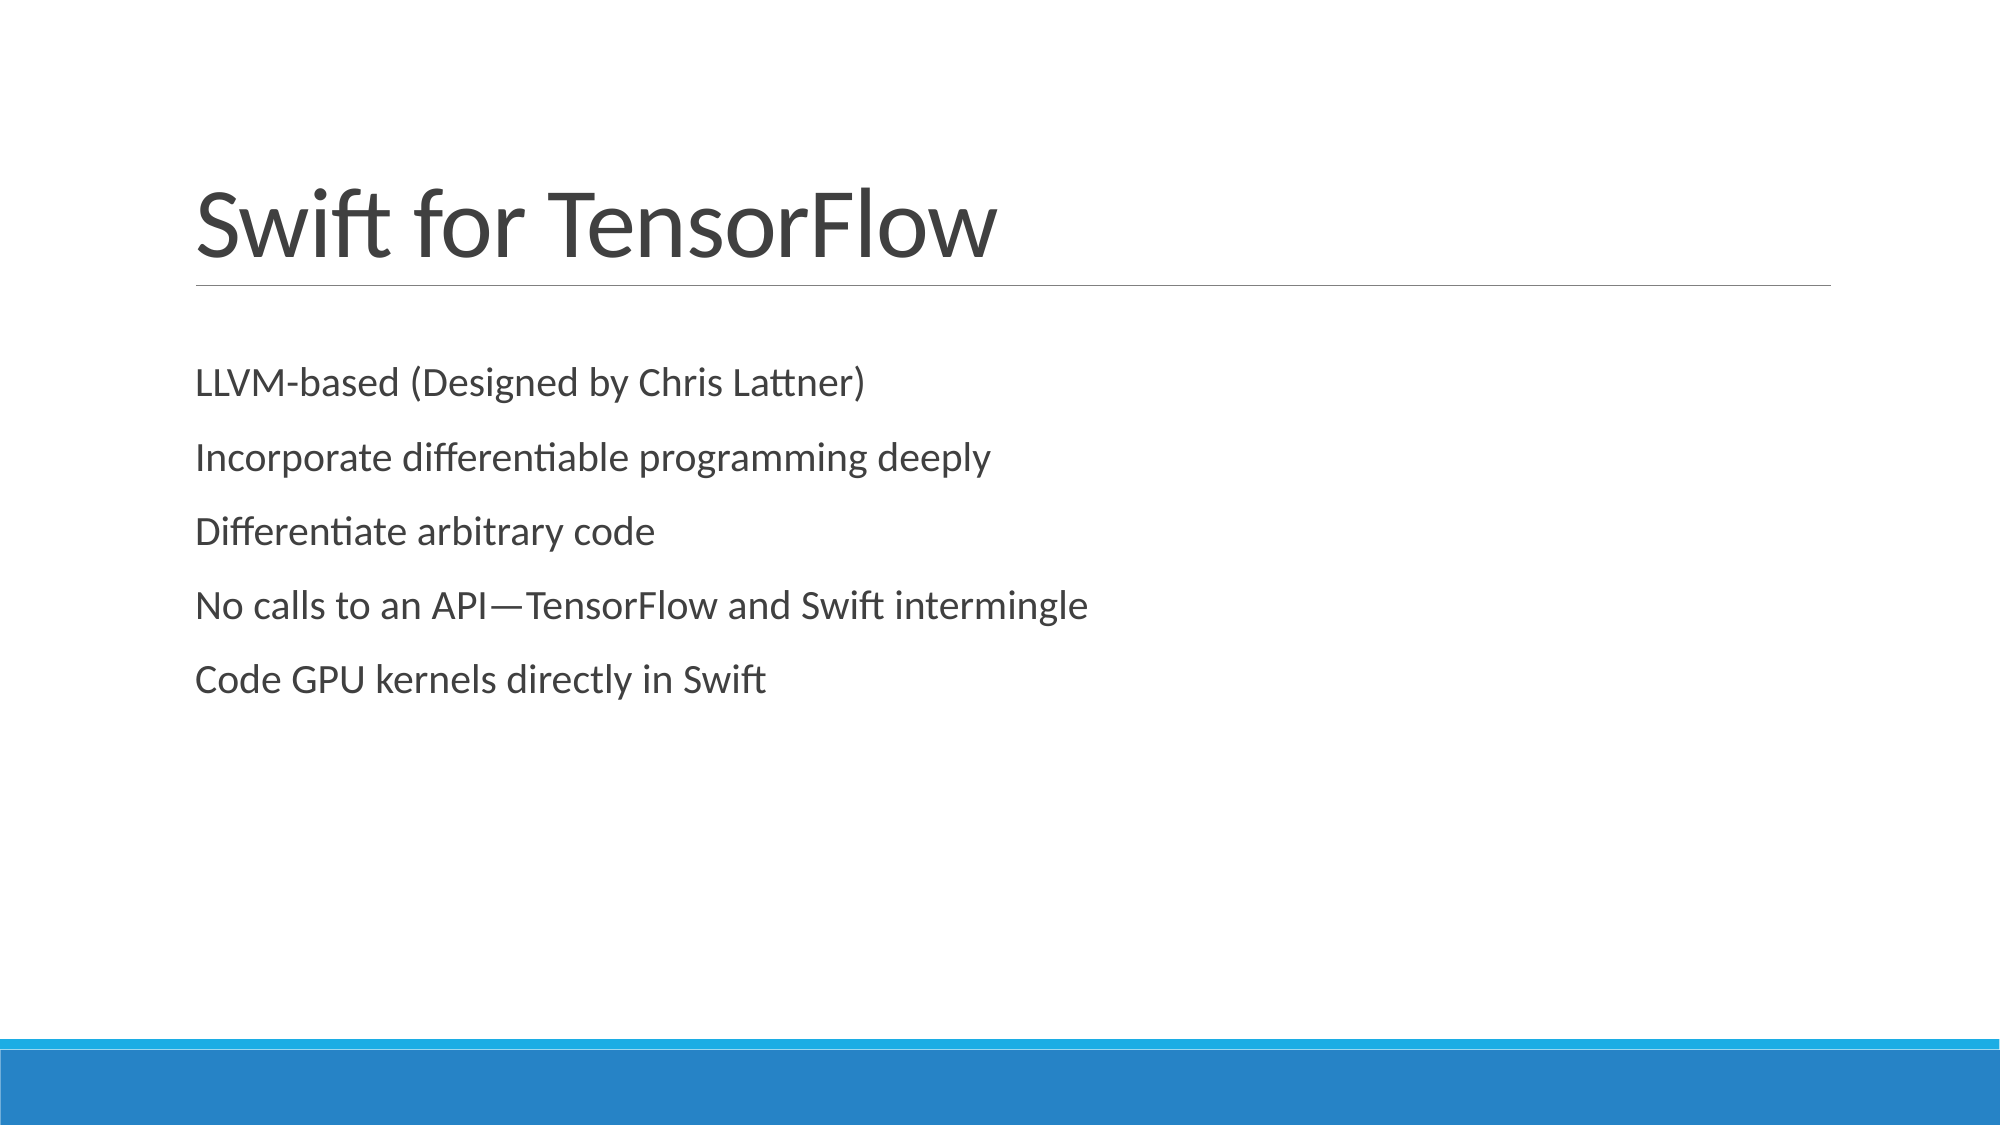

# Swift for TensorFlow
LLVM-based (Designed by Chris Lattner)
Incorporate differentiable programming deeply
Differentiate arbitrary code
No calls to an API—TensorFlow and Swift intermingle
Code GPU kernels directly in Swift